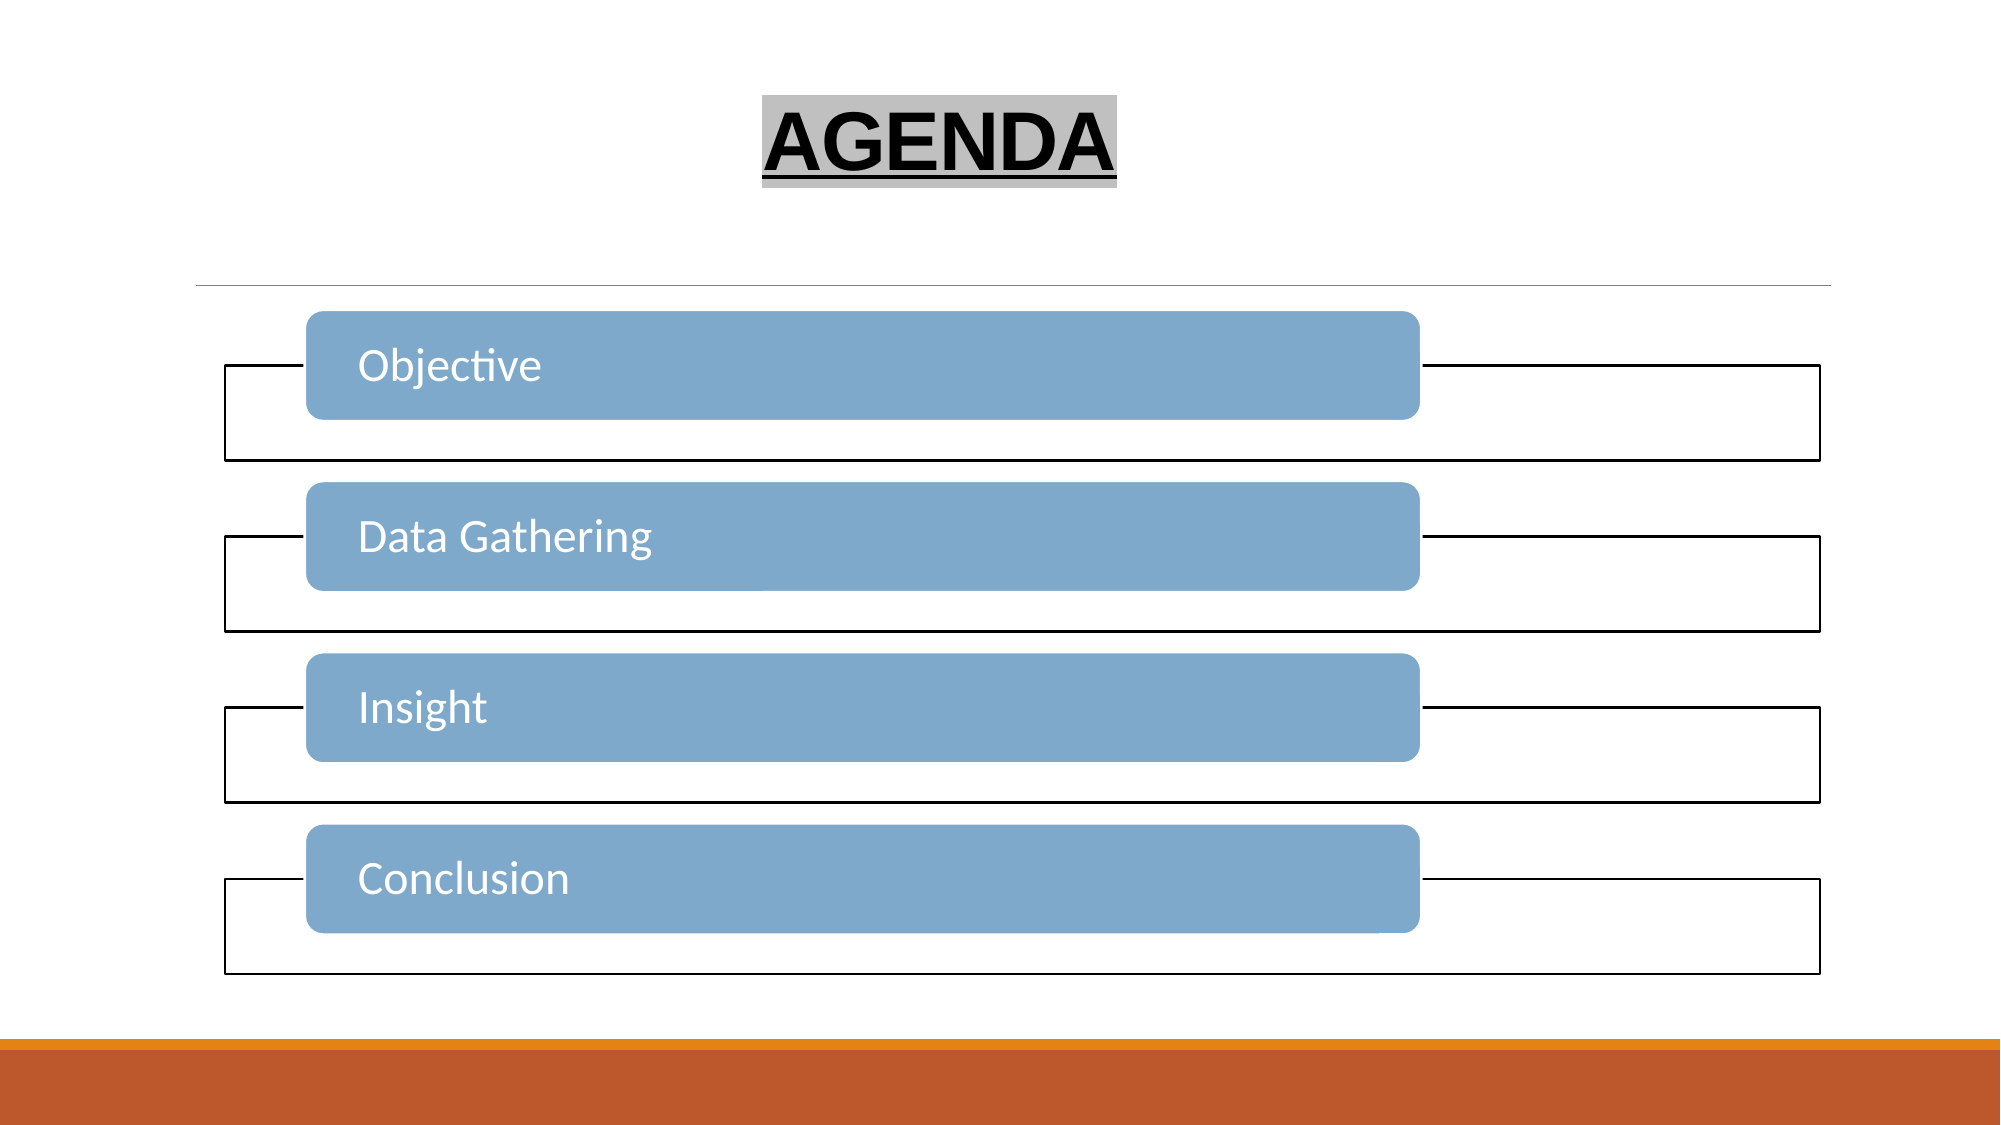

# AGENDA
Objective
Data Gathering
Insight
Conclusion